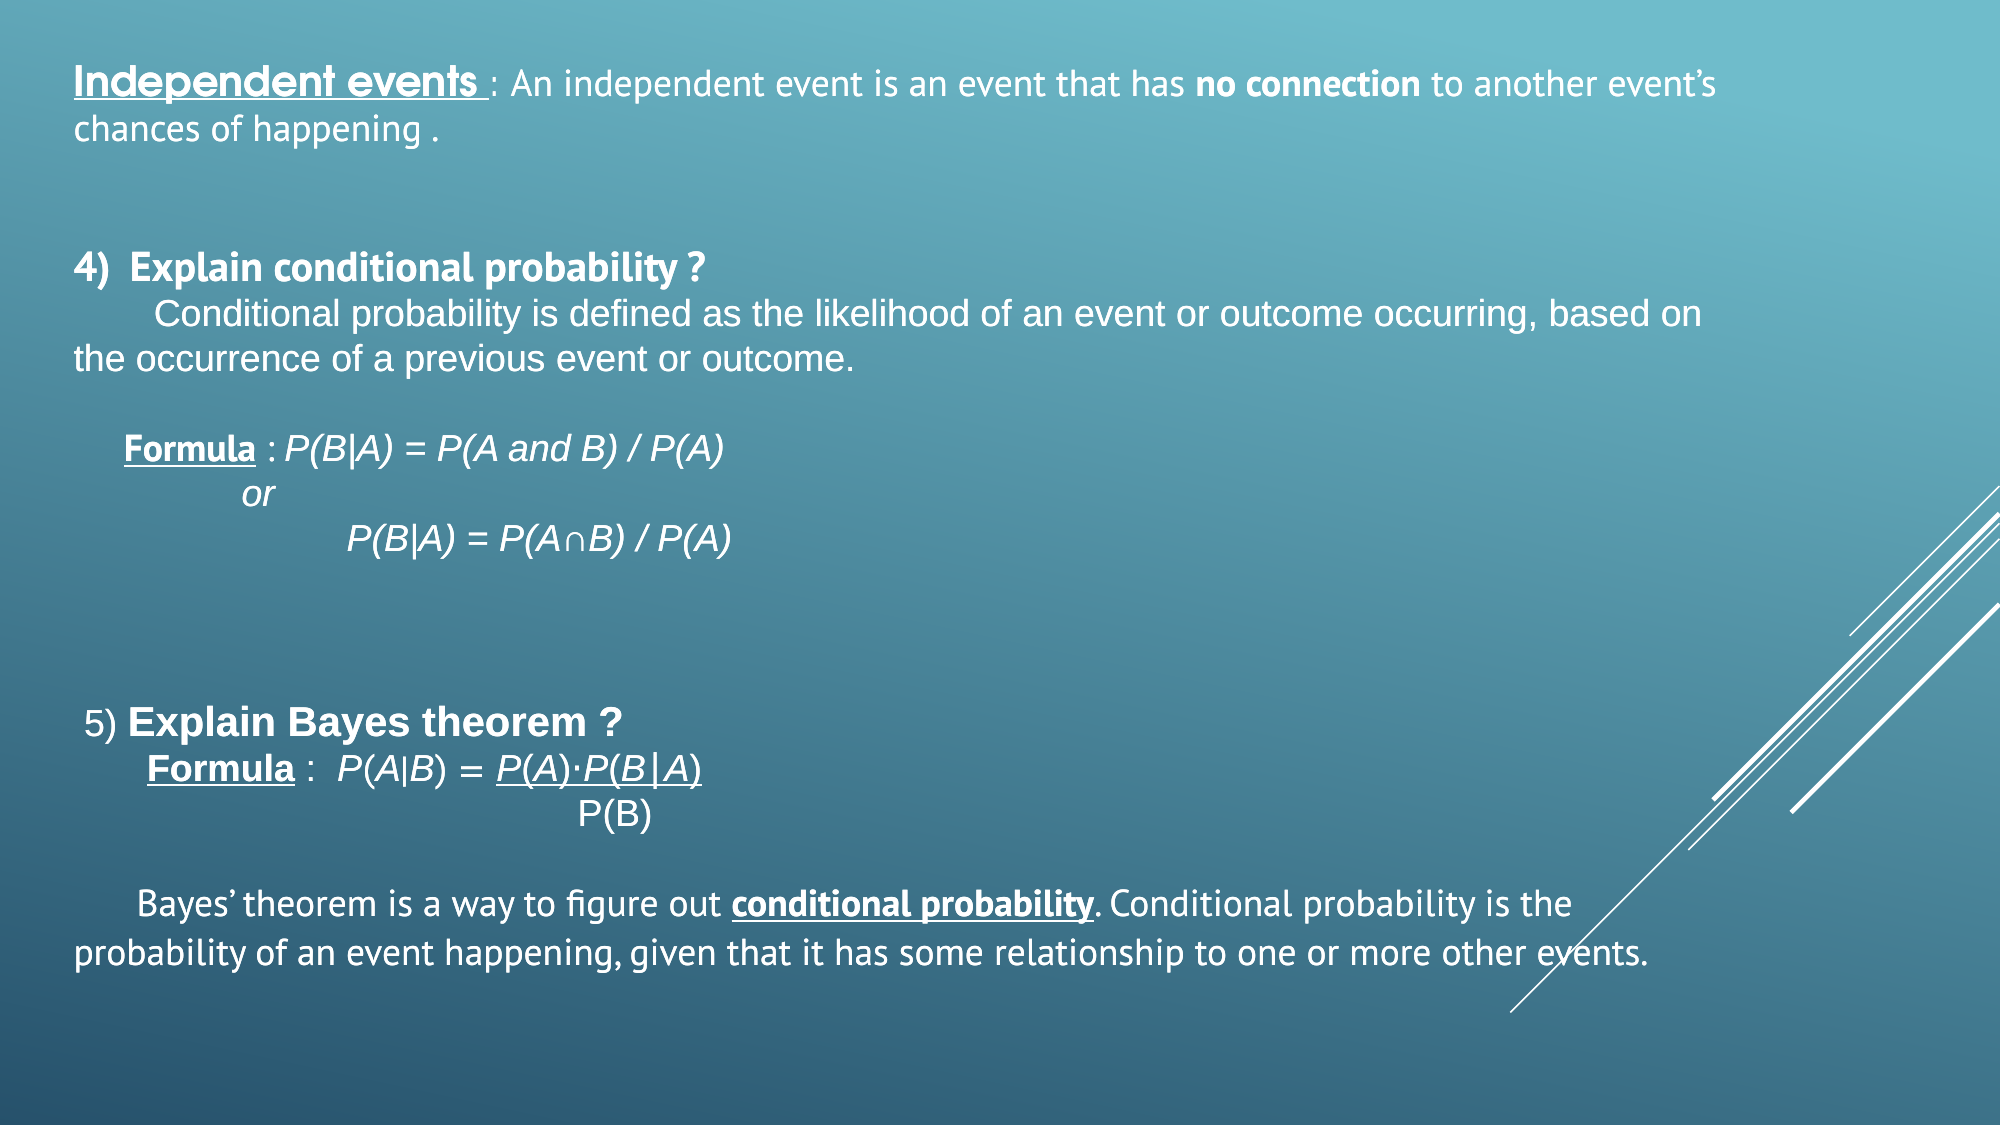

Independent events : An independent event is an event that has no connection to another event’s chances of happening .

Explain conditional probability ?
        Conditional probability is defined as the likelihood of an event or outcome occurring, based on the occurrence of a previous event or outcome.

     Formula : P(B|A) = P(A and B) / P(A)
                or
                          P(B|A) = P(A∩B) / P(A)

 5) Explain Bayes theorem ?
       Formula :  P(A∣B) = P(A)⋅P(B∣A)​
                                                P(B)

      Bayes’ theorem is a way to figure out conditional probability. Conditional probability is the probability of an event happening, given that it has some relationship to one or more other events.

Independent events : An independent event is an event that has no connection to another event’s chances of happening .

Explain conditional probability ?
        Conditional probability is defined as the likelihood of an event or outcome occurring, based on the occurrence of a previous event or outcome.

     Formula : P(B|A) = P(A and B) / P(A)
                or
                          P(B|A) = P(A∩B) / P(A)

 5) Explain Bayes theorem ?
       Formula :  P(A∣B) = P(A)⋅P(B∣A)​
                                                P(B)

      Bayes’ theorem is a way to figure out conditional probability. Conditional probability is the probability of an event happening, given that it has some relationship to one or more other events.